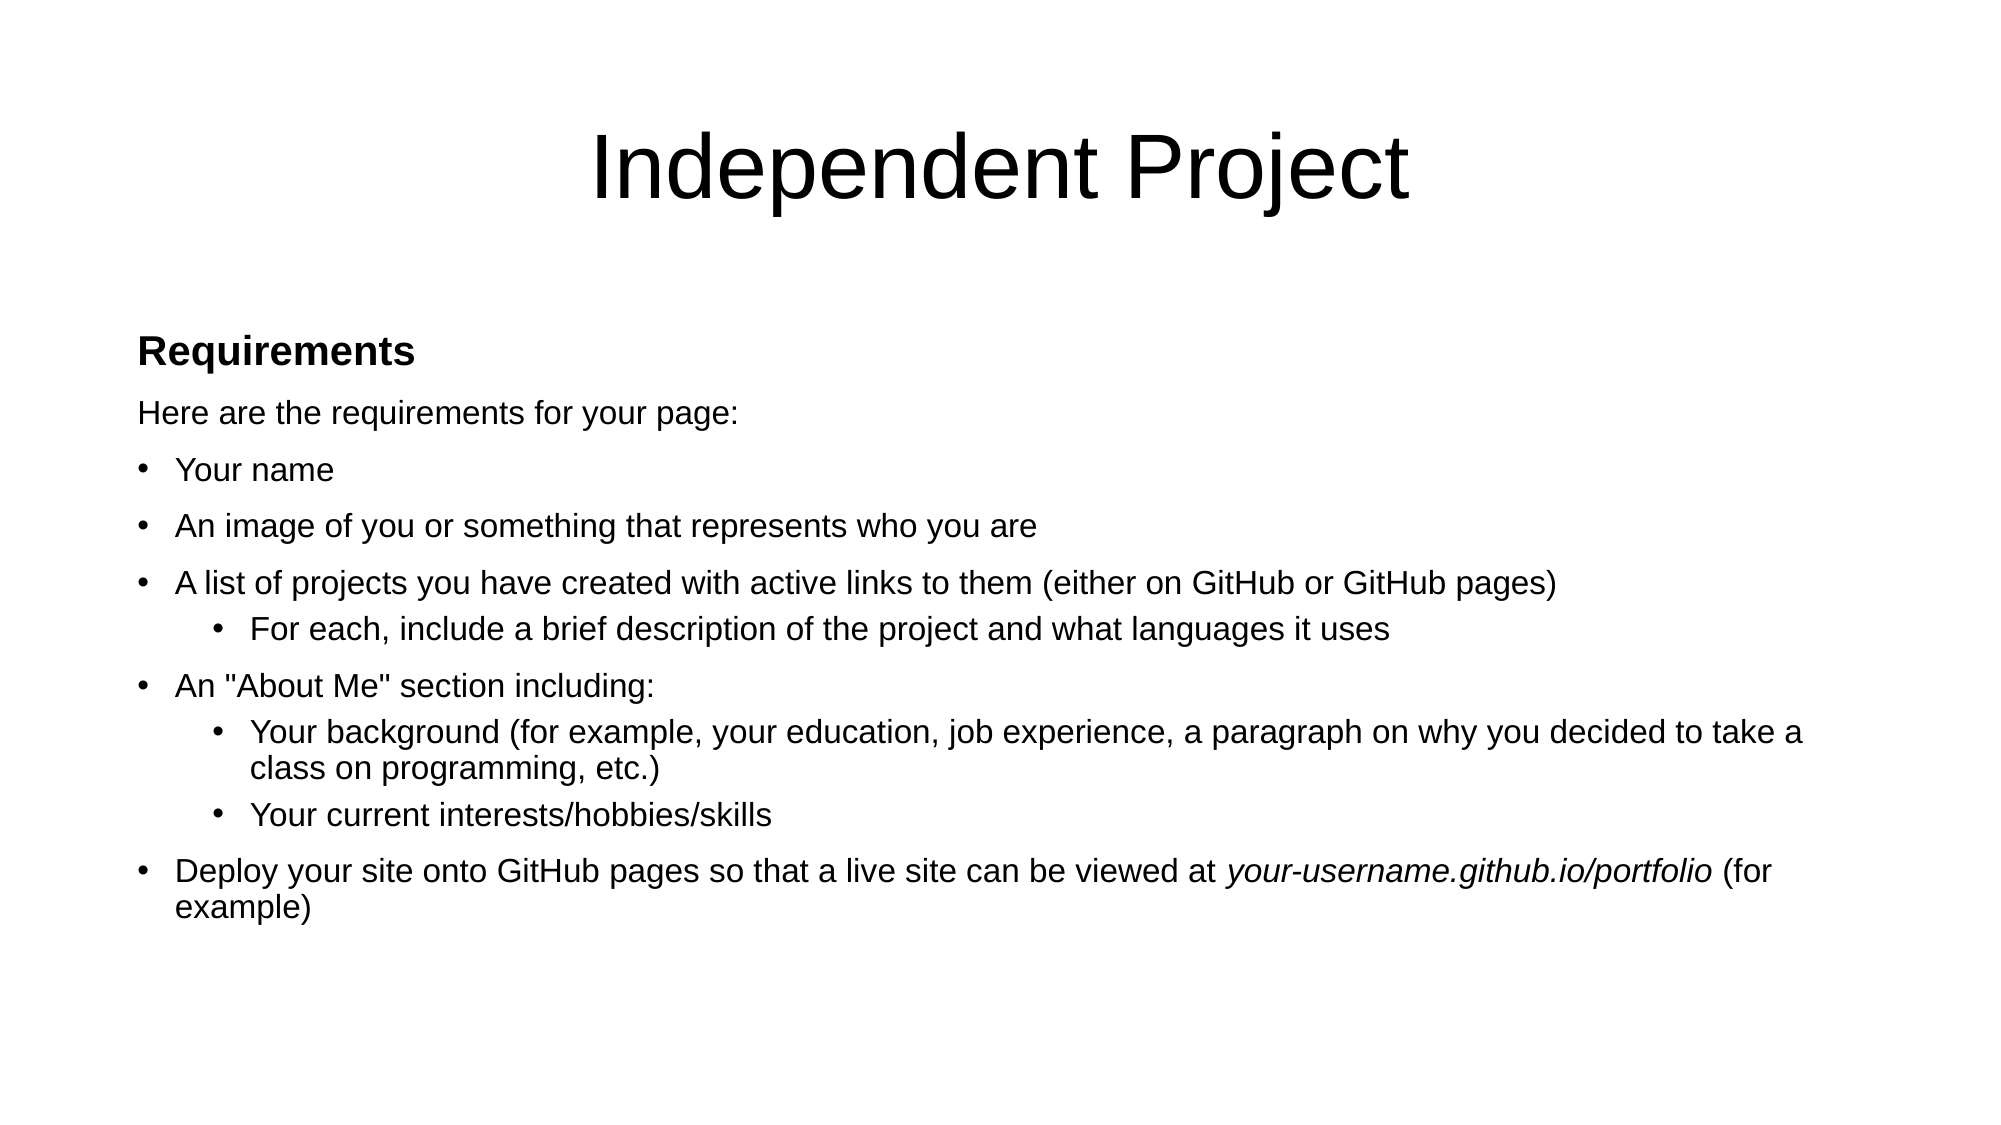

# Independent Project
Requirements
Here are the requirements for your page:
Your name
An image of you or something that represents who you are
A list of projects you have created with active links to them (either on GitHub or GitHub pages)
For each, include a brief description of the project and what languages it uses
An "About Me" section including:
Your background (for example, your education, job experience, a paragraph on why you decided to take a class on programming, etc.)
Your current interests/hobbies/skills
Deploy your site onto GitHub pages so that a live site can be viewed at your-username.github.io/portfolio (for example)